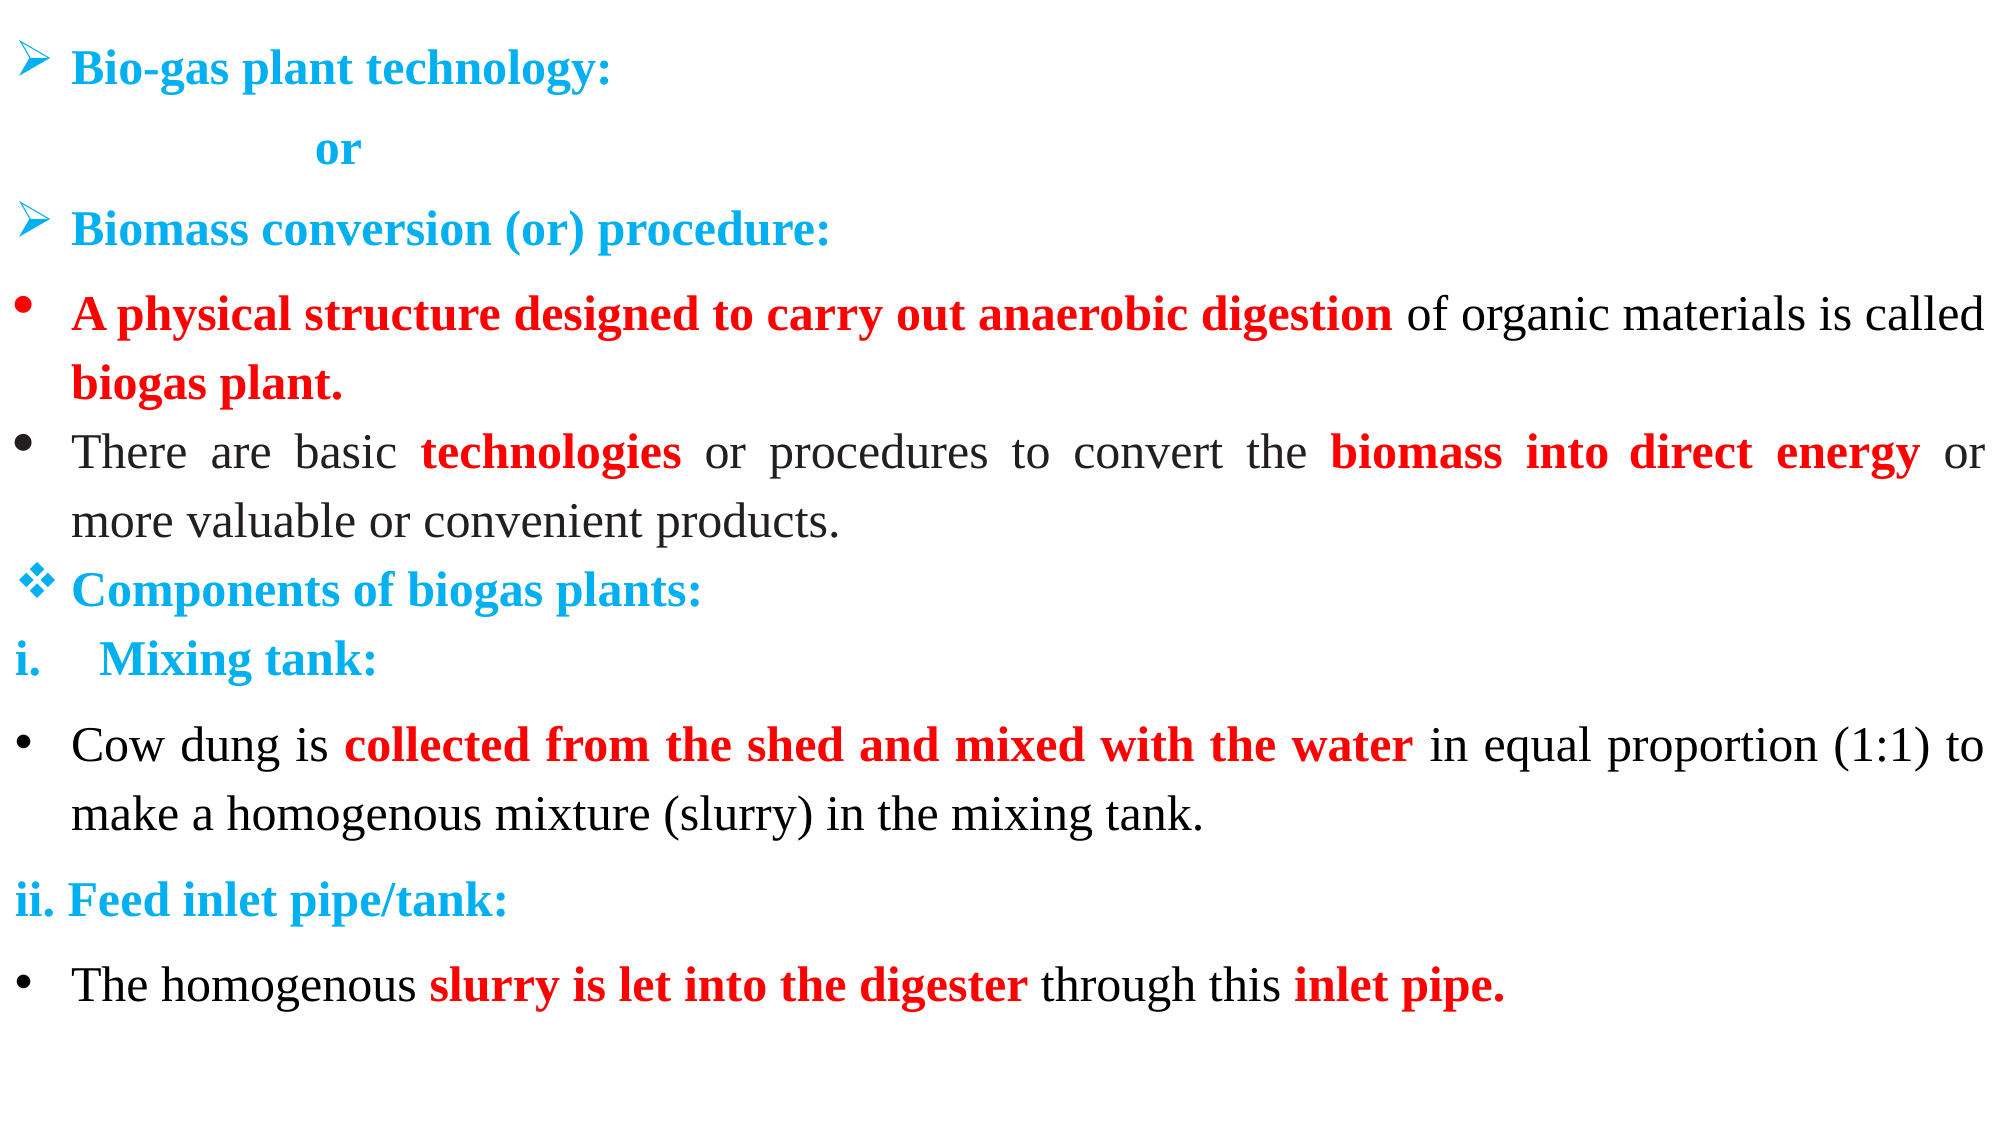

Bio-gas plant technology:
or
Biomass conversion (or) procedure:
A physical structure designed to carry out anaerobic digestion of organic materials is called biogas plant.
There are basic technologies or procedures to convert the biomass into direct energy or more valuable or convenient products.
Components of biogas plants:
Mixing tank:
Cow dung is collected from the shed and mixed with the water in equal proportion (1:1) to make a homogenous mixture (slurry) in the mixing tank.
ii. Feed inlet pipe/tank:
The homogenous slurry is let into the digester through this inlet pipe.